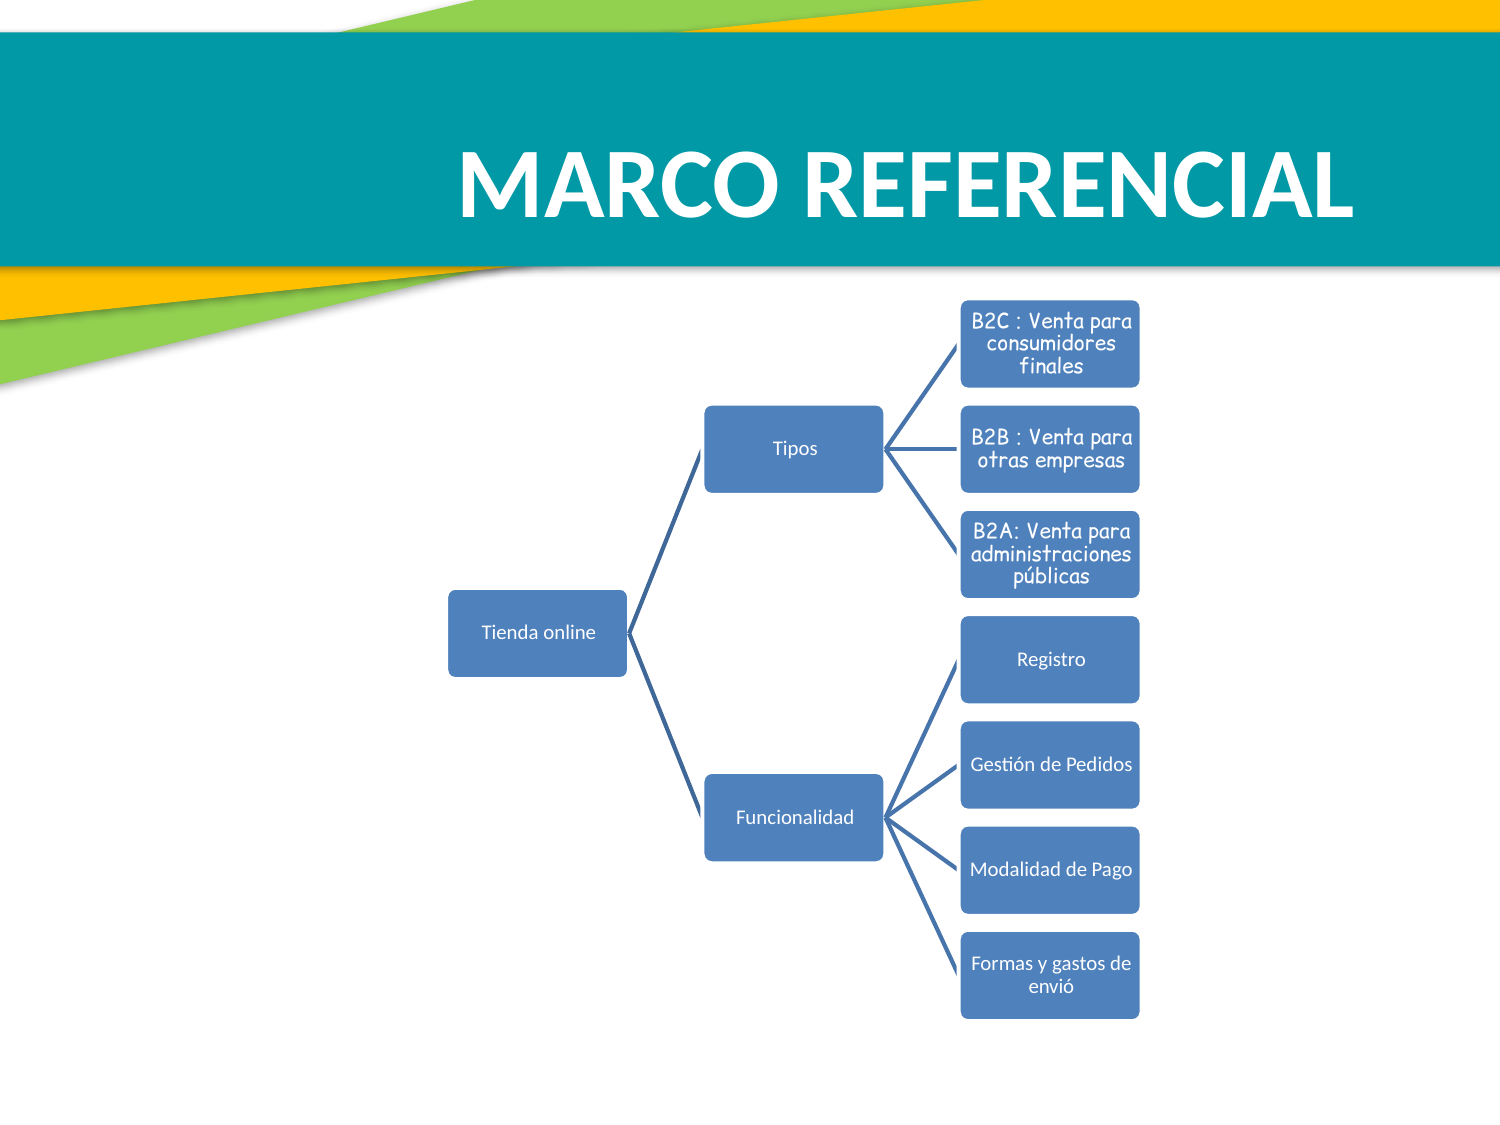

MARCO REFERENCIAL
Tienda online

Tipos

B2C : Venta para consumidores finales

B2B : Venta para otras empresas

B2A: Venta para administraciones públicas

Funcionalidad

Registro

Gestión de Pedidos

Modalidad de Pago

Formas y gastos de envió